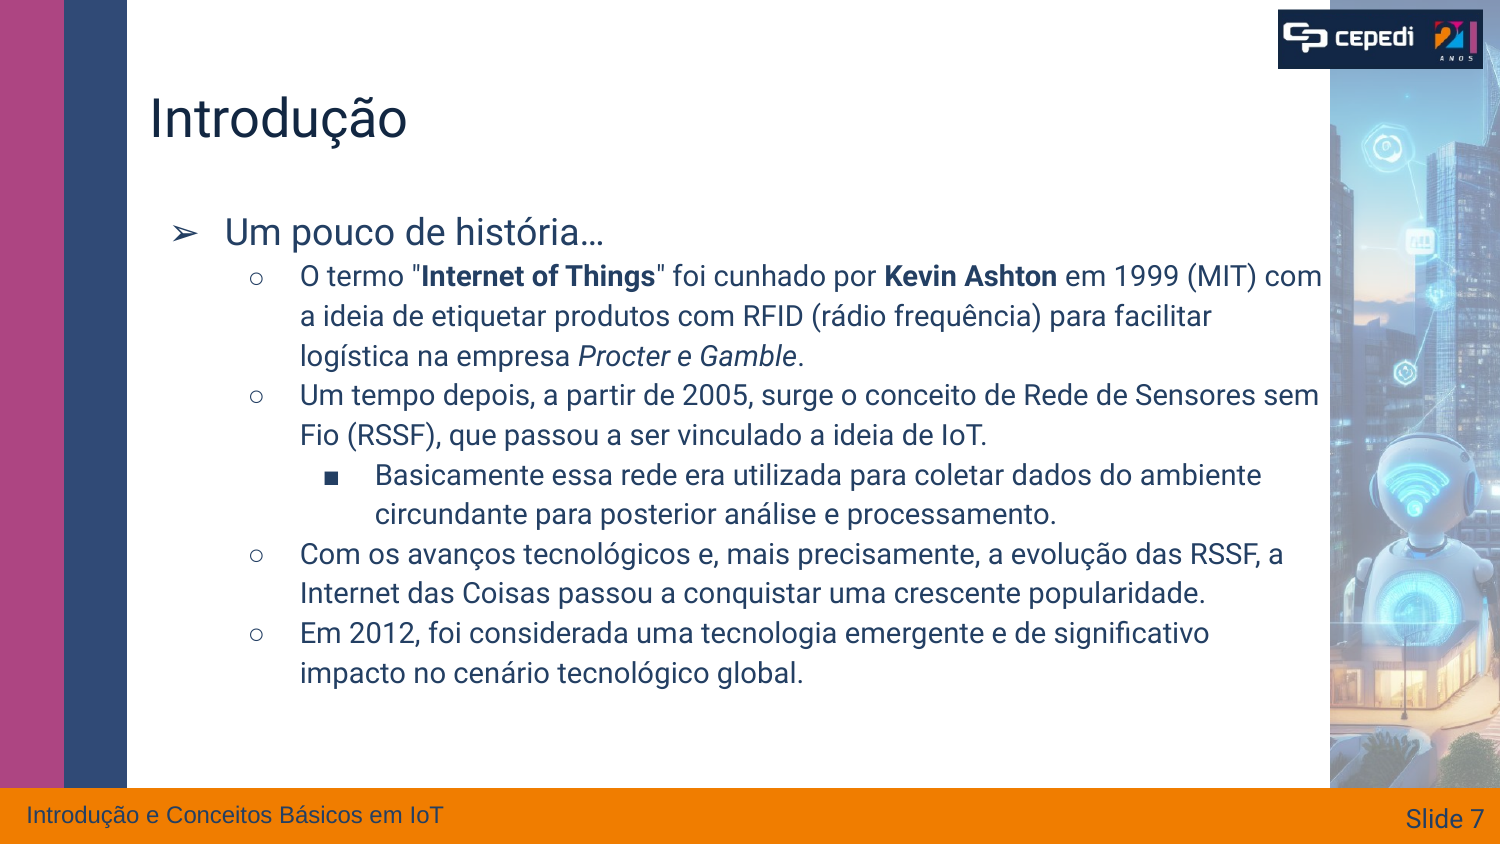

# Introdução
Um pouco de história…
O termo "Internet of Things" foi cunhado por Kevin Ashton em 1999 (MIT) com a ideia de etiquetar produtos com RFID (rádio frequência) para facilitar logística na empresa Procter e Gamble.
Um tempo depois, a partir de 2005, surge o conceito de Rede de Sensores sem Fio (RSSF), que passou a ser vinculado a ideia de IoT.
Basicamente essa rede era utilizada para coletar dados do ambiente circundante para posterior análise e processamento.
Com os avanços tecnológicos e, mais precisamente, a evolução das RSSF, a Internet das Coisas passou a conquistar uma crescente popularidade.
Em 2012, foi considerada uma tecnologia emergente e de significativo impacto no cenário tecnológico global.
Introdução e Conceitos Básicos em IoT
Slide 7